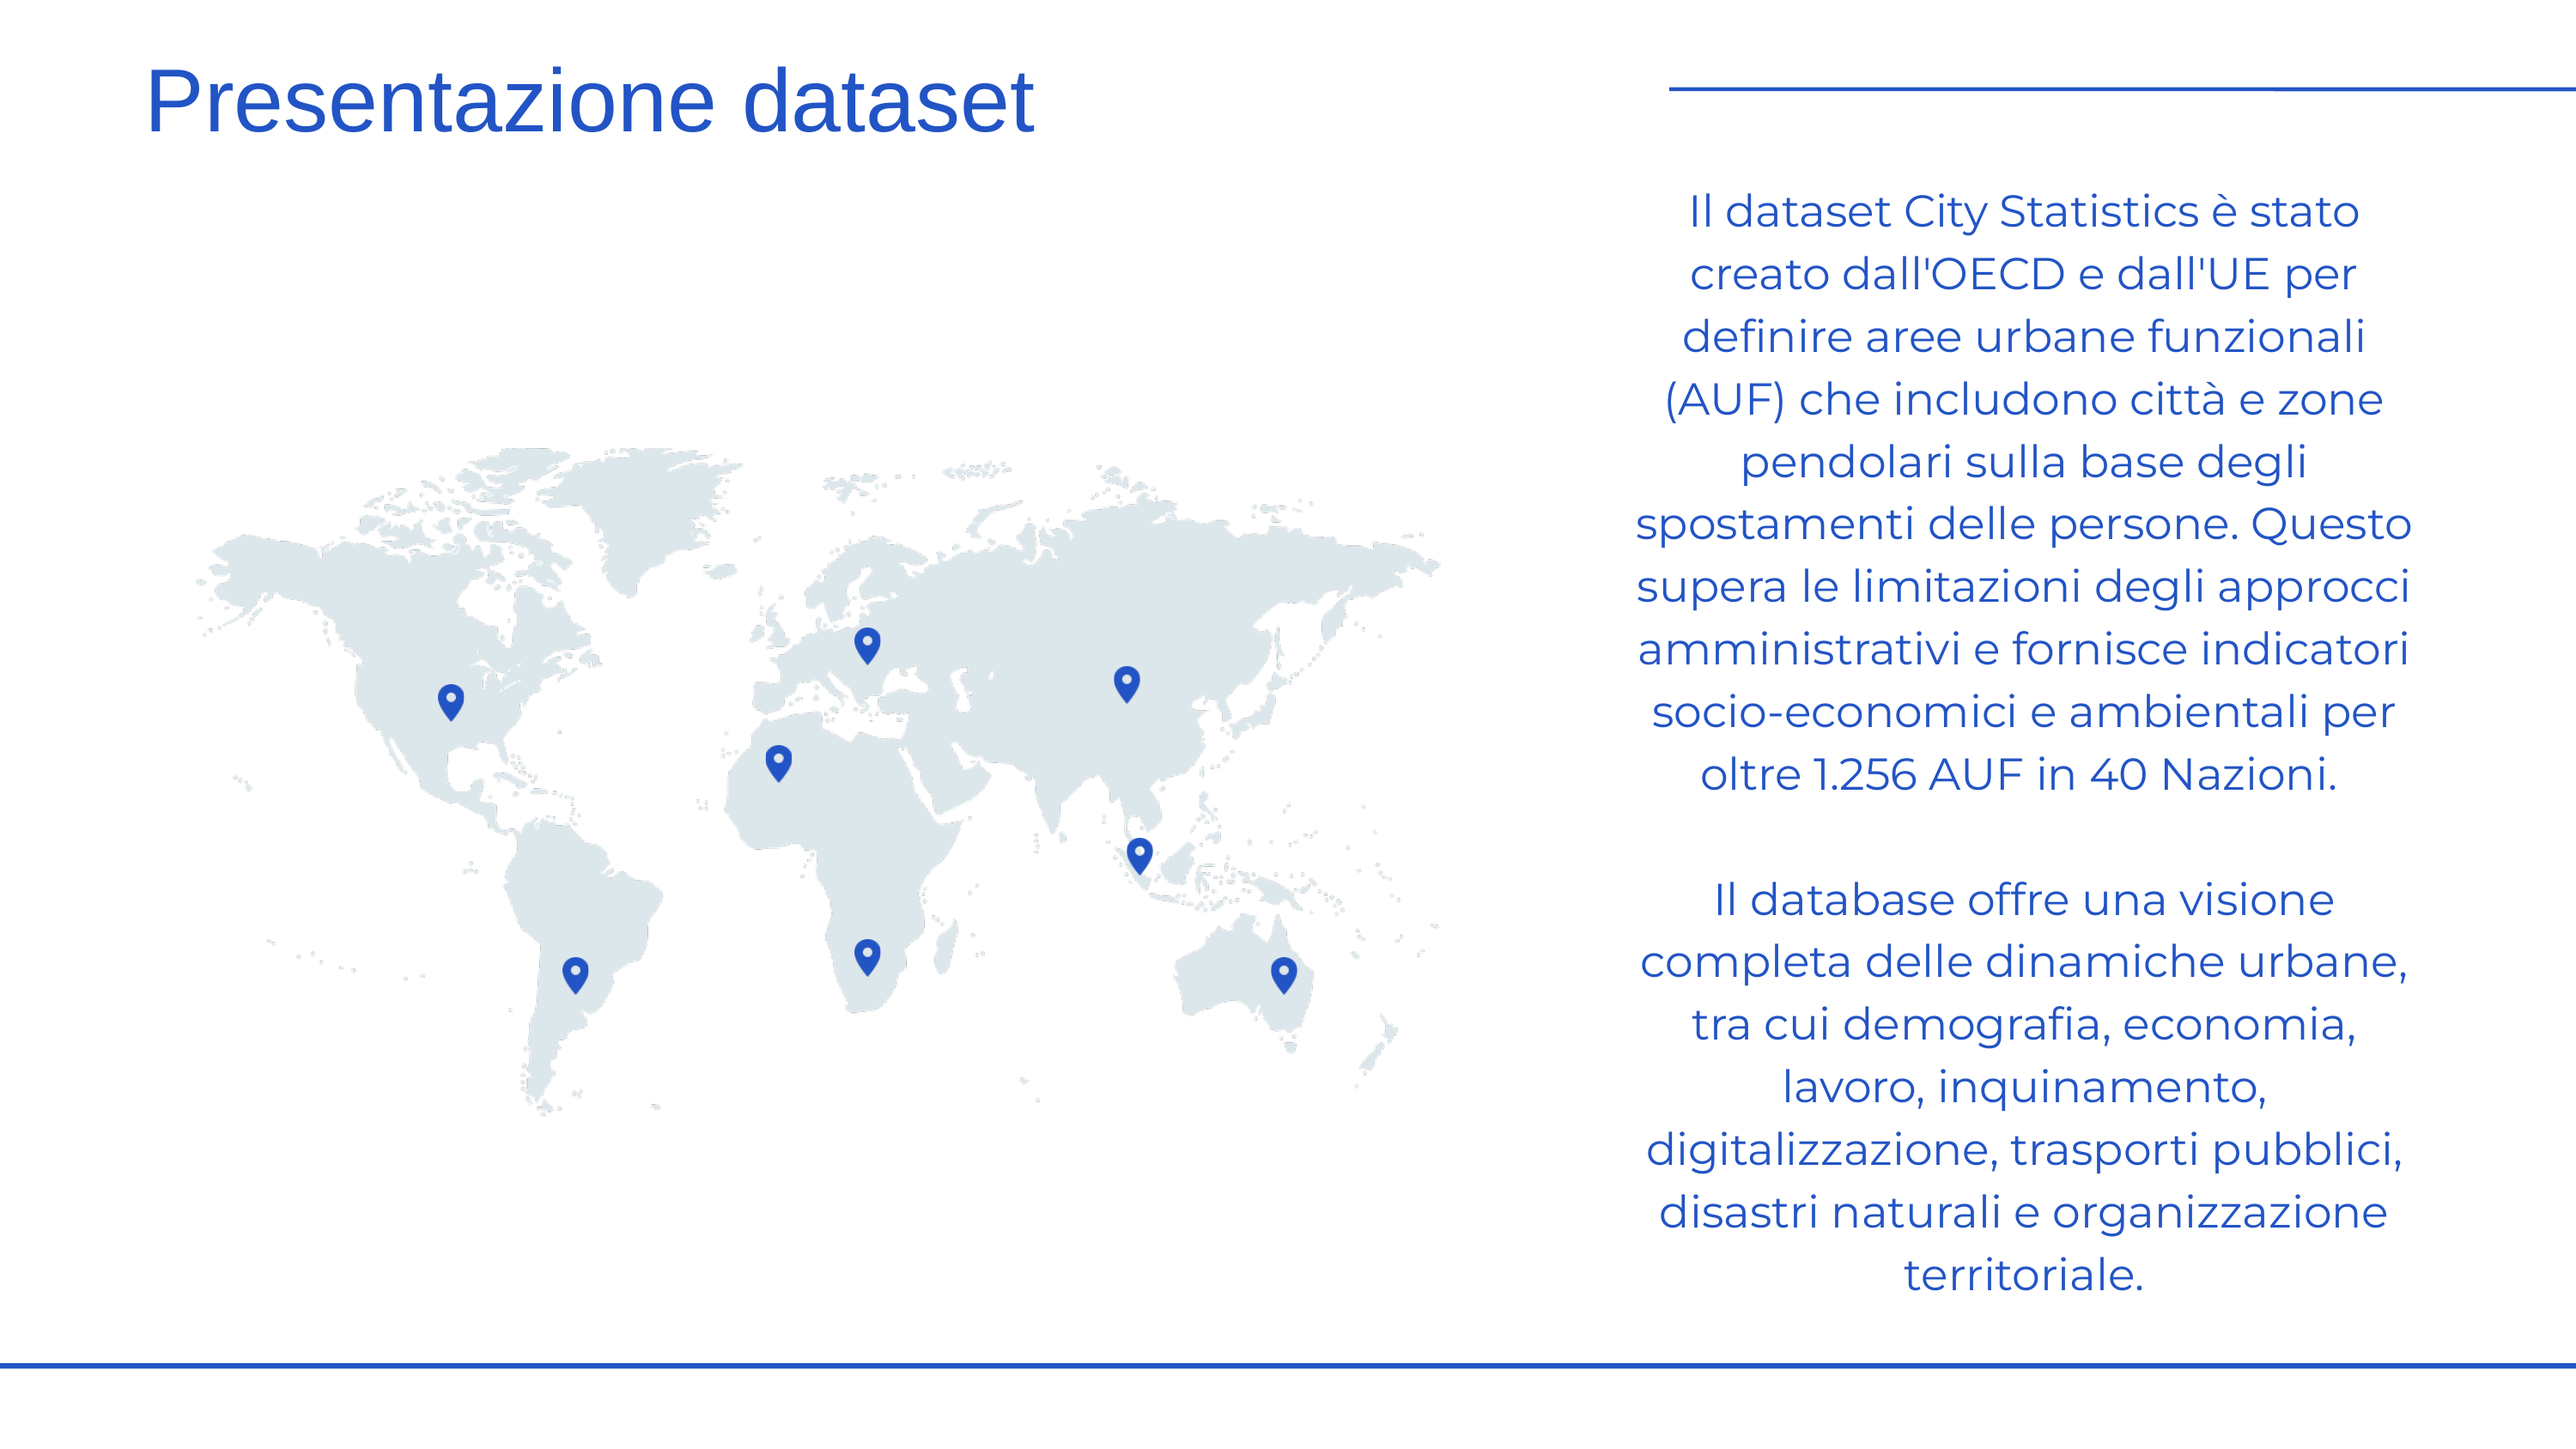

Presentazione dataset

Il dataset City Statistics è stato creato dall'OECD e dall'UE per definire aree urbane funzionali (AUF) che includono città e zone pendolari sulla base degli spostamenti delle persone. Questo supera le limitazioni degli approcci amministrativi e fornisce indicatori socio-economici e ambientali per oltre 1.256 AUF in 40 Nazioni.

Il database offre una visione completa delle dinamiche urbane, tra cui demografia, economia, lavoro, inquinamento, digitalizzazione, trasporti pubblici, disastri naturali e organizzazione territoriale.